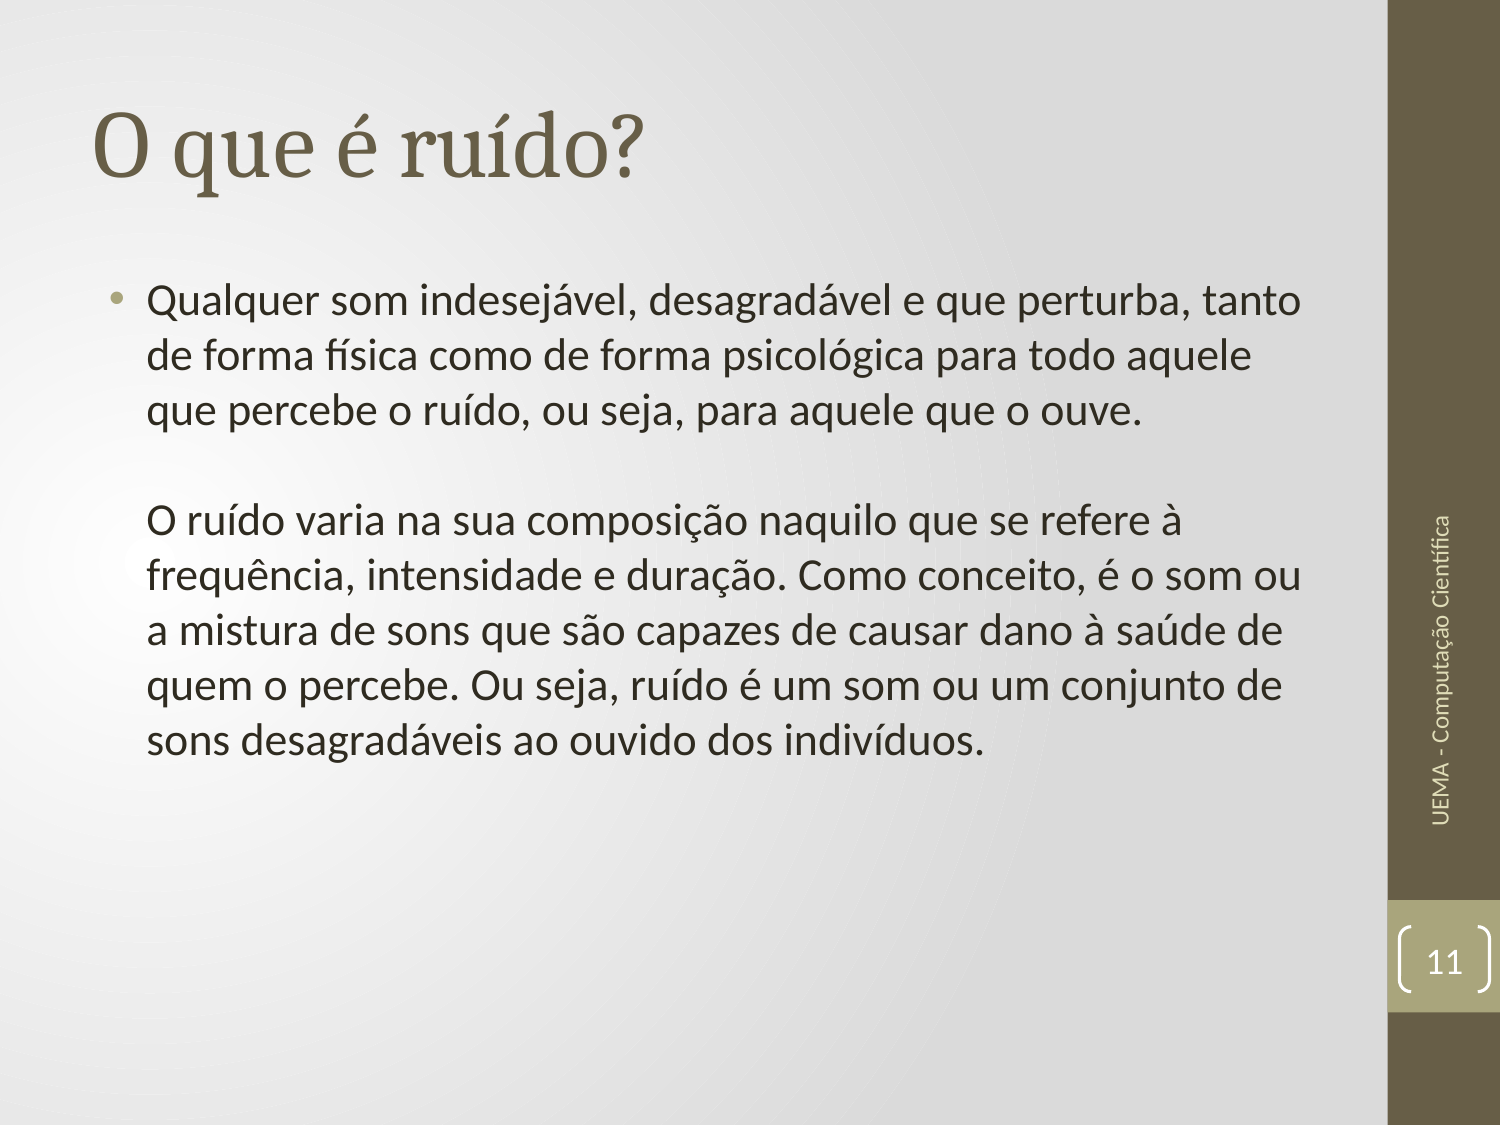

# O que é ruído?
Qualquer som indesejável, desagradável e que perturba, tanto de forma física como de forma psicológica para todo aquele que percebe o ruído, ou seja, para aquele que o ouve.
O ruído varia na sua composição naquilo que se refere à frequência, intensidade e duração. Como conceito, é o som ou a mistura de sons que são capazes de causar dano à saúde de quem o percebe. Ou seja, ruído é um som ou um conjunto de sons desagradáveis ao ouvido dos indivíduos.
UEMA - Computação Científica
11